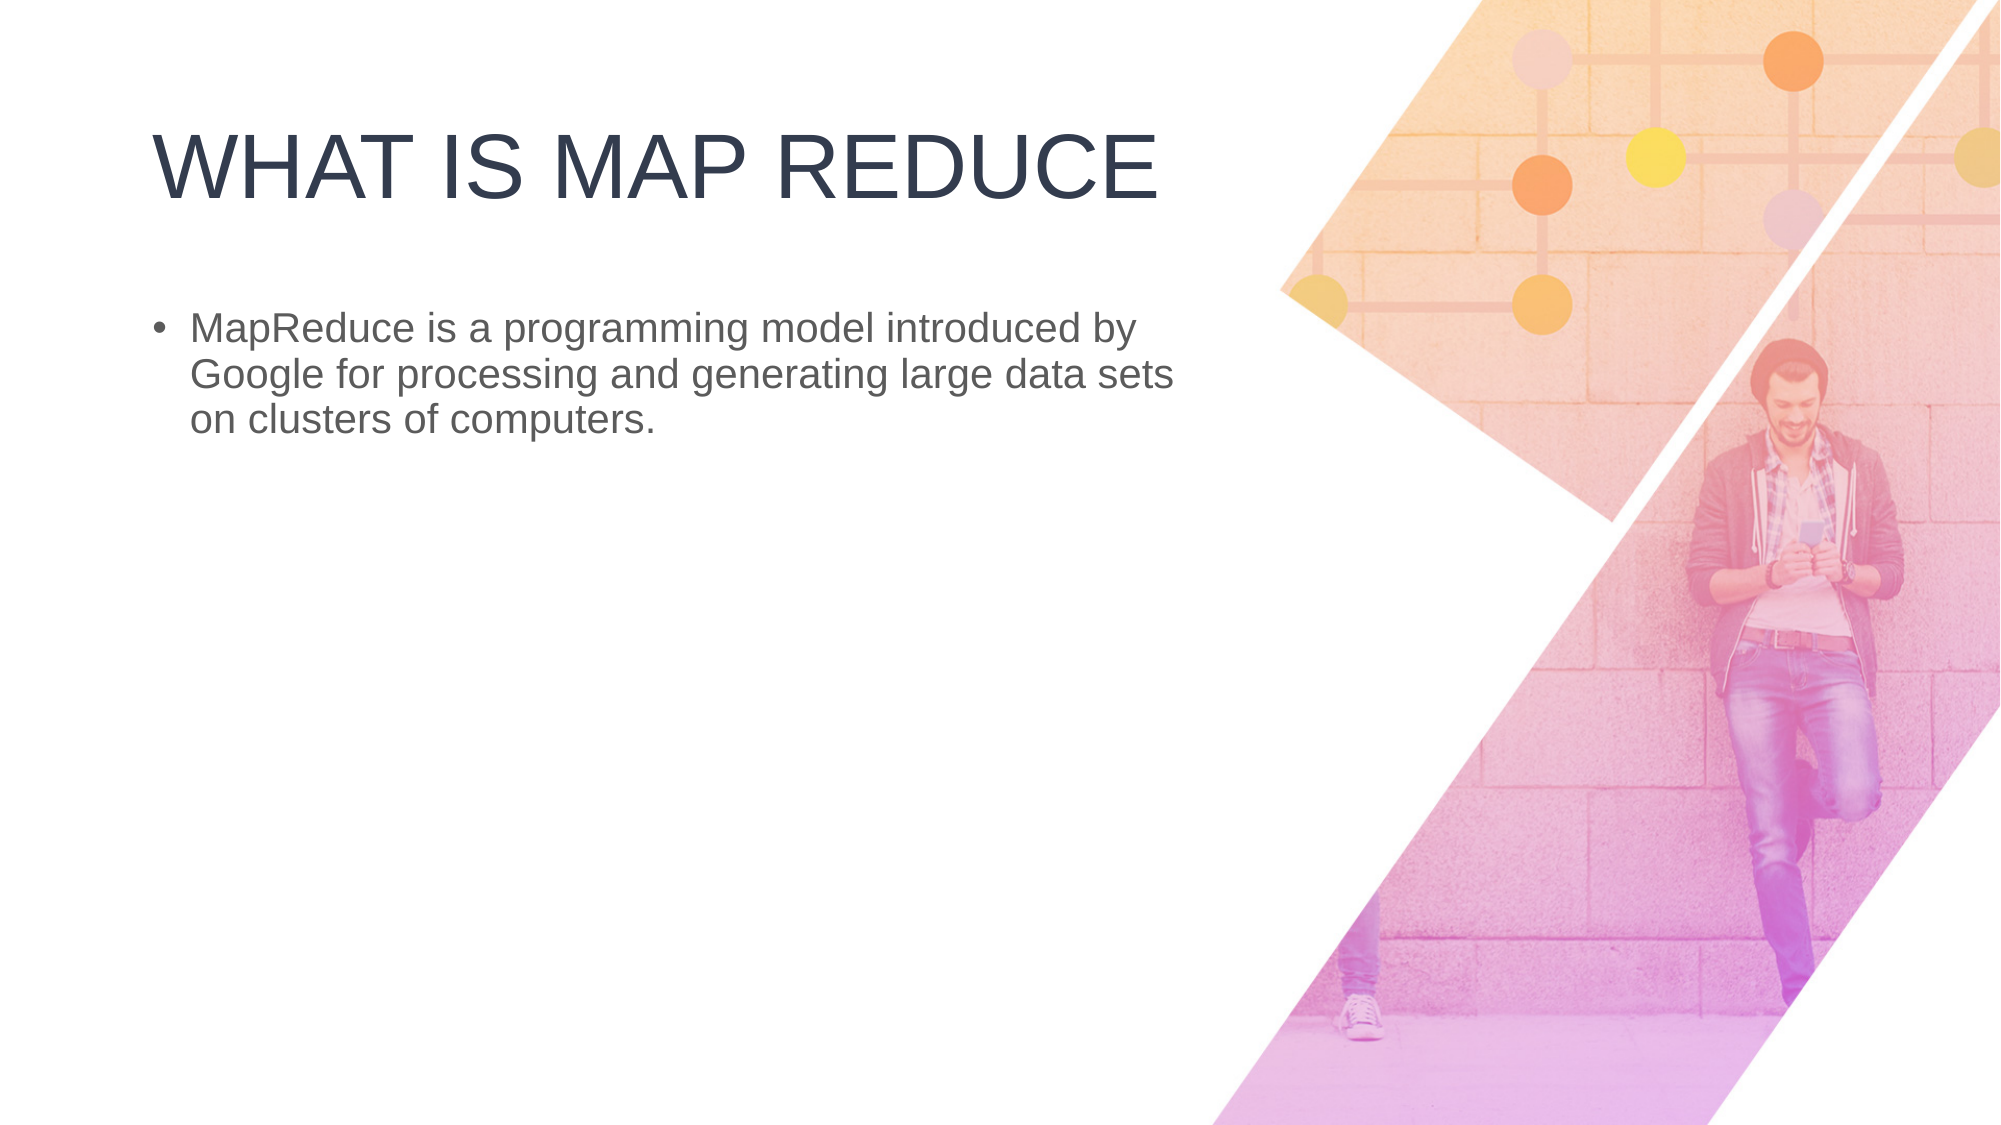

# WHAT IS MAP REDUCE
MapReduce is a programming model introduced by Google for processing and generating large data sets on clusters of computers.